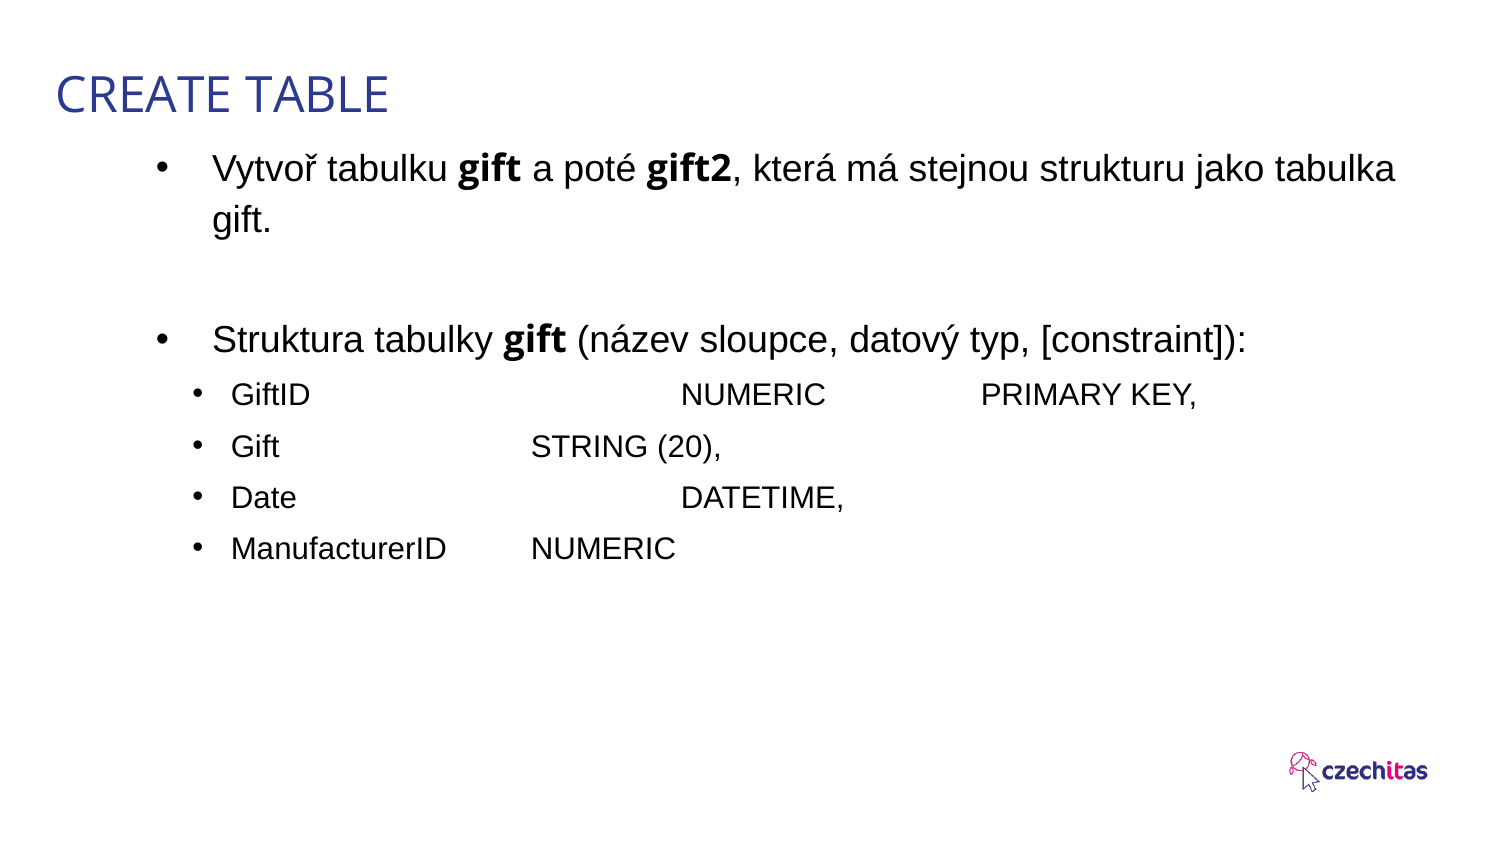

# CREATE TABLE
Vytvoř tabulku gift a poté gift2, která má stejnou strukturu jako tabulka gift.

Struktura tabulky gift (název sloupce, datový typ, [constraint]):
GiftID         		NUMERIC     	PRIMARY KEY,
Gift           		STRING (20),
Date           		DATETIME,
ManufacturerID 	NUMERIC